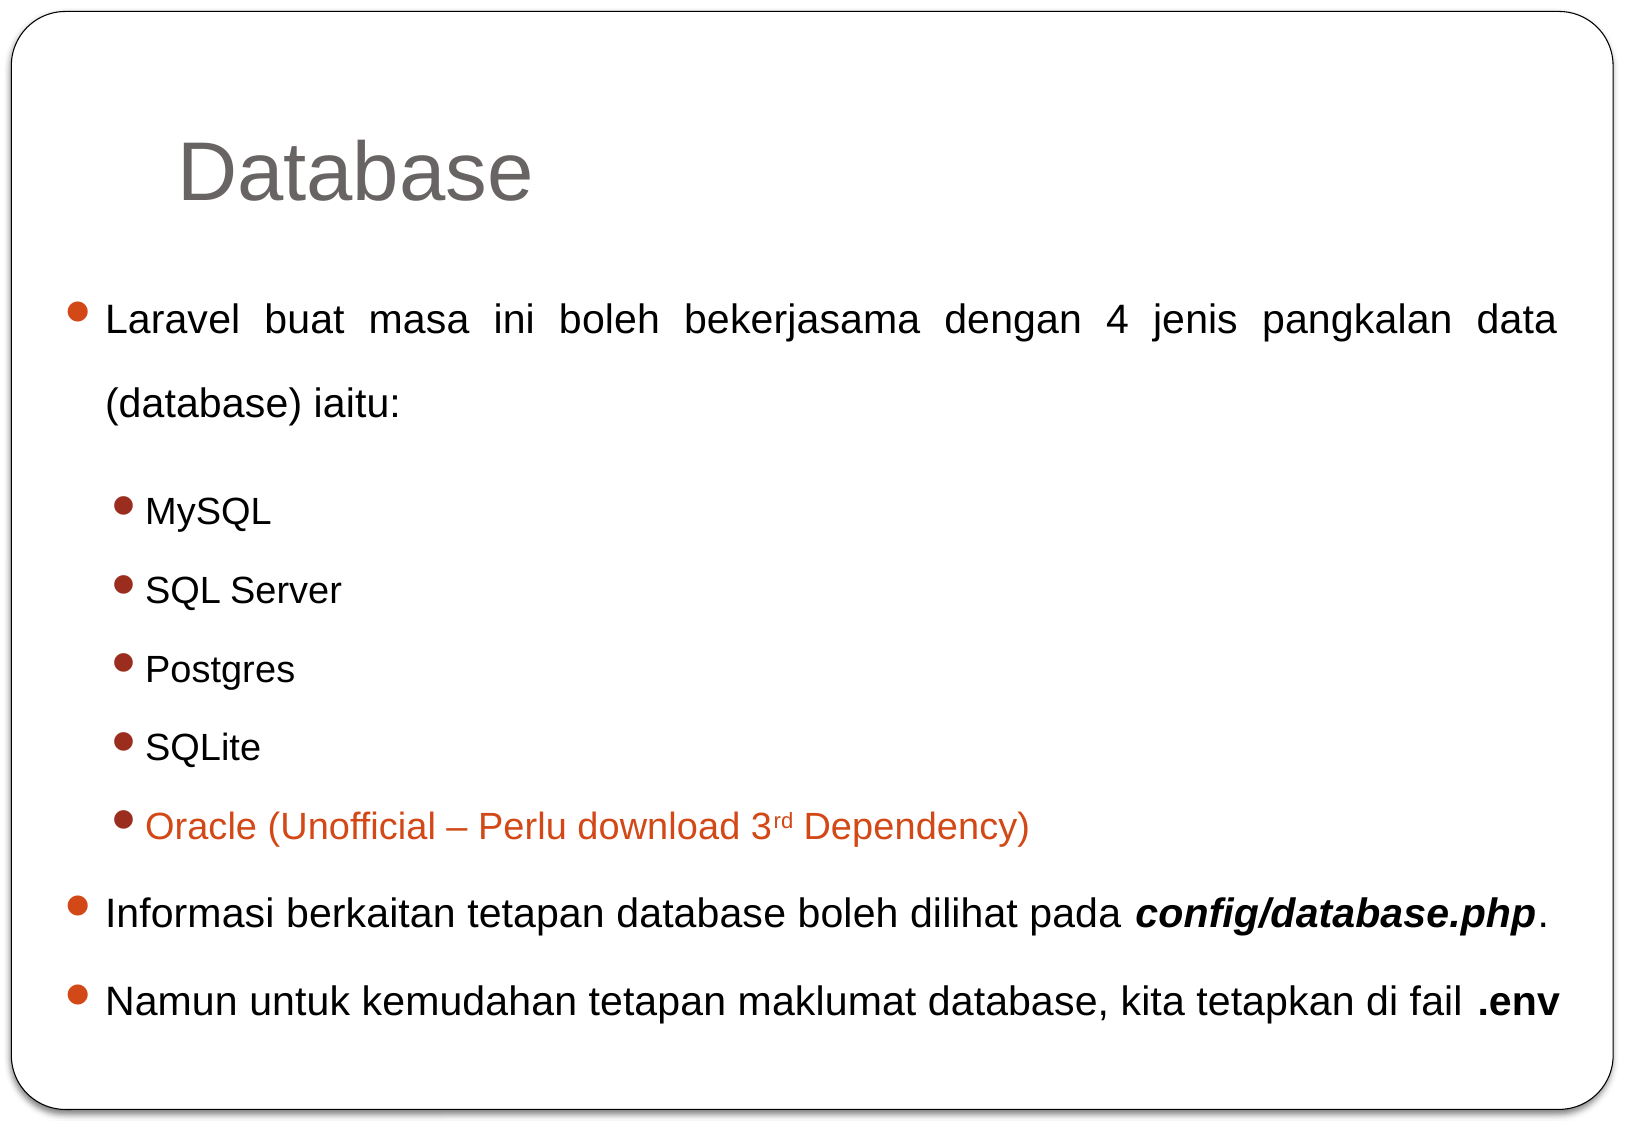

# Database
Laravel buat masa ini boleh bekerjasama dengan 4 jenis pangkalan data (database) iaitu:
MySQL
SQL Server
Postgres
SQLite
Oracle (Unofficial – Perlu download 3rd Dependency)
Informasi berkaitan tetapan database boleh dilihat pada config/database.php.
Namun untuk kemudahan tetapan maklumat database, kita tetapkan di fail .env